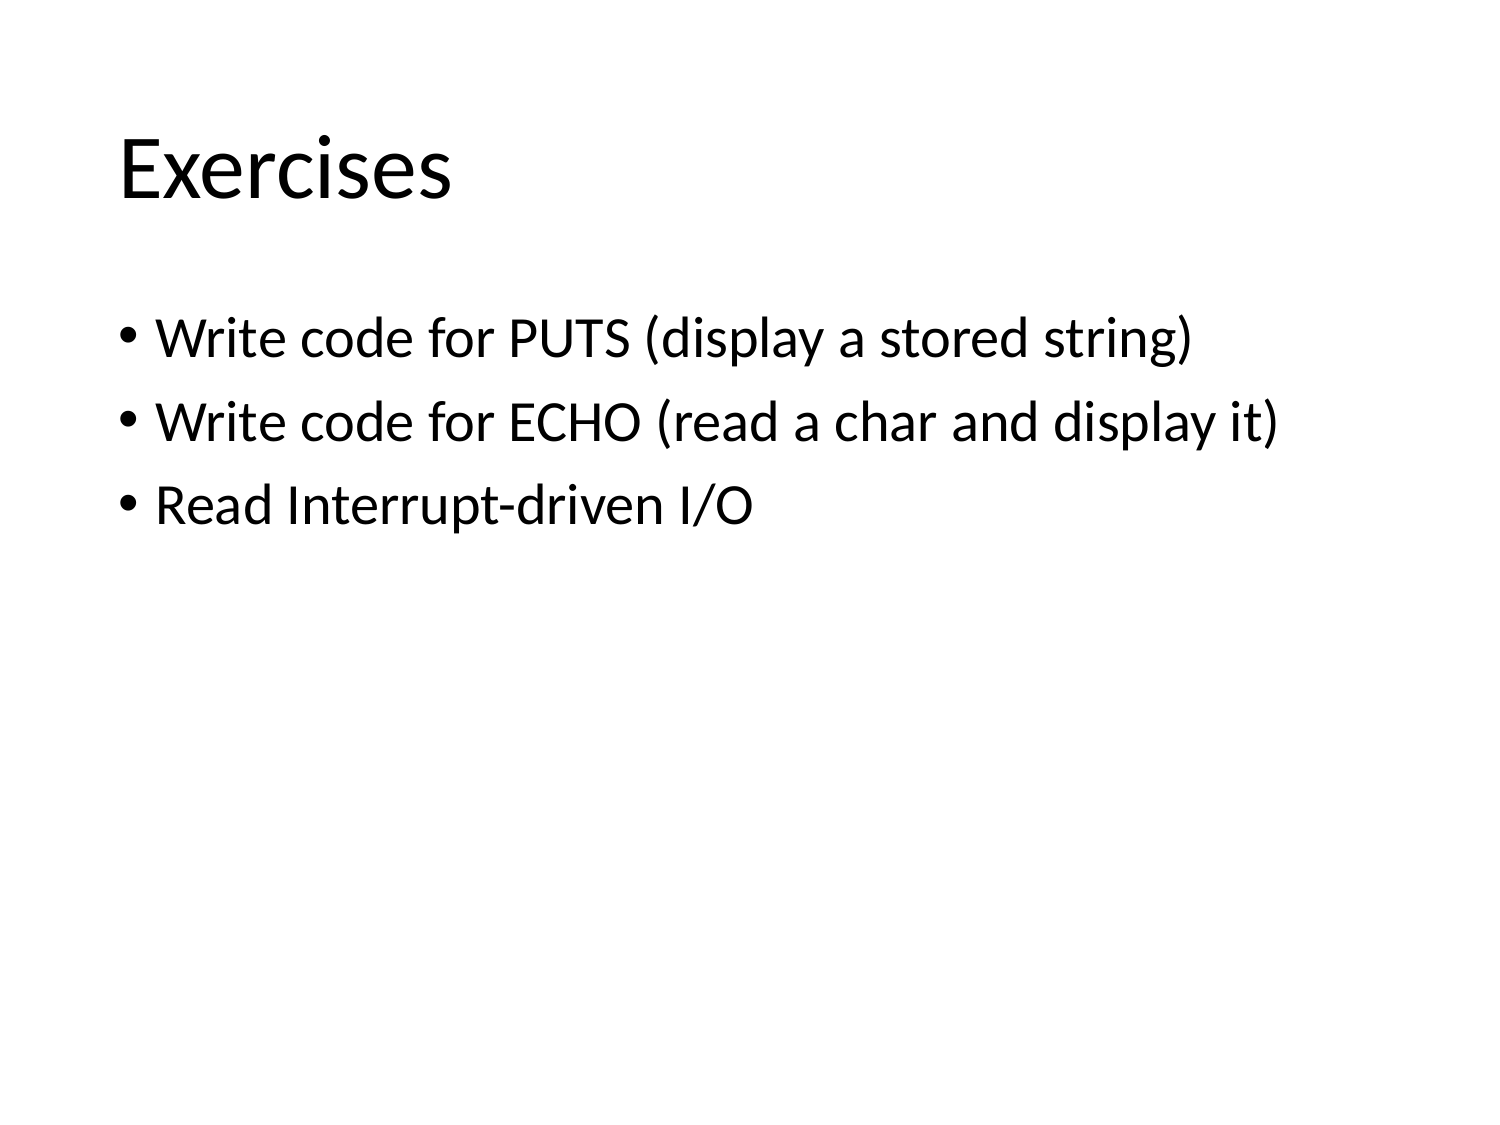

# Exercises
Write code for PUTS (display a stored string)
Write code for ECHO (read a char and display it)
Read Interrupt-driven I/O